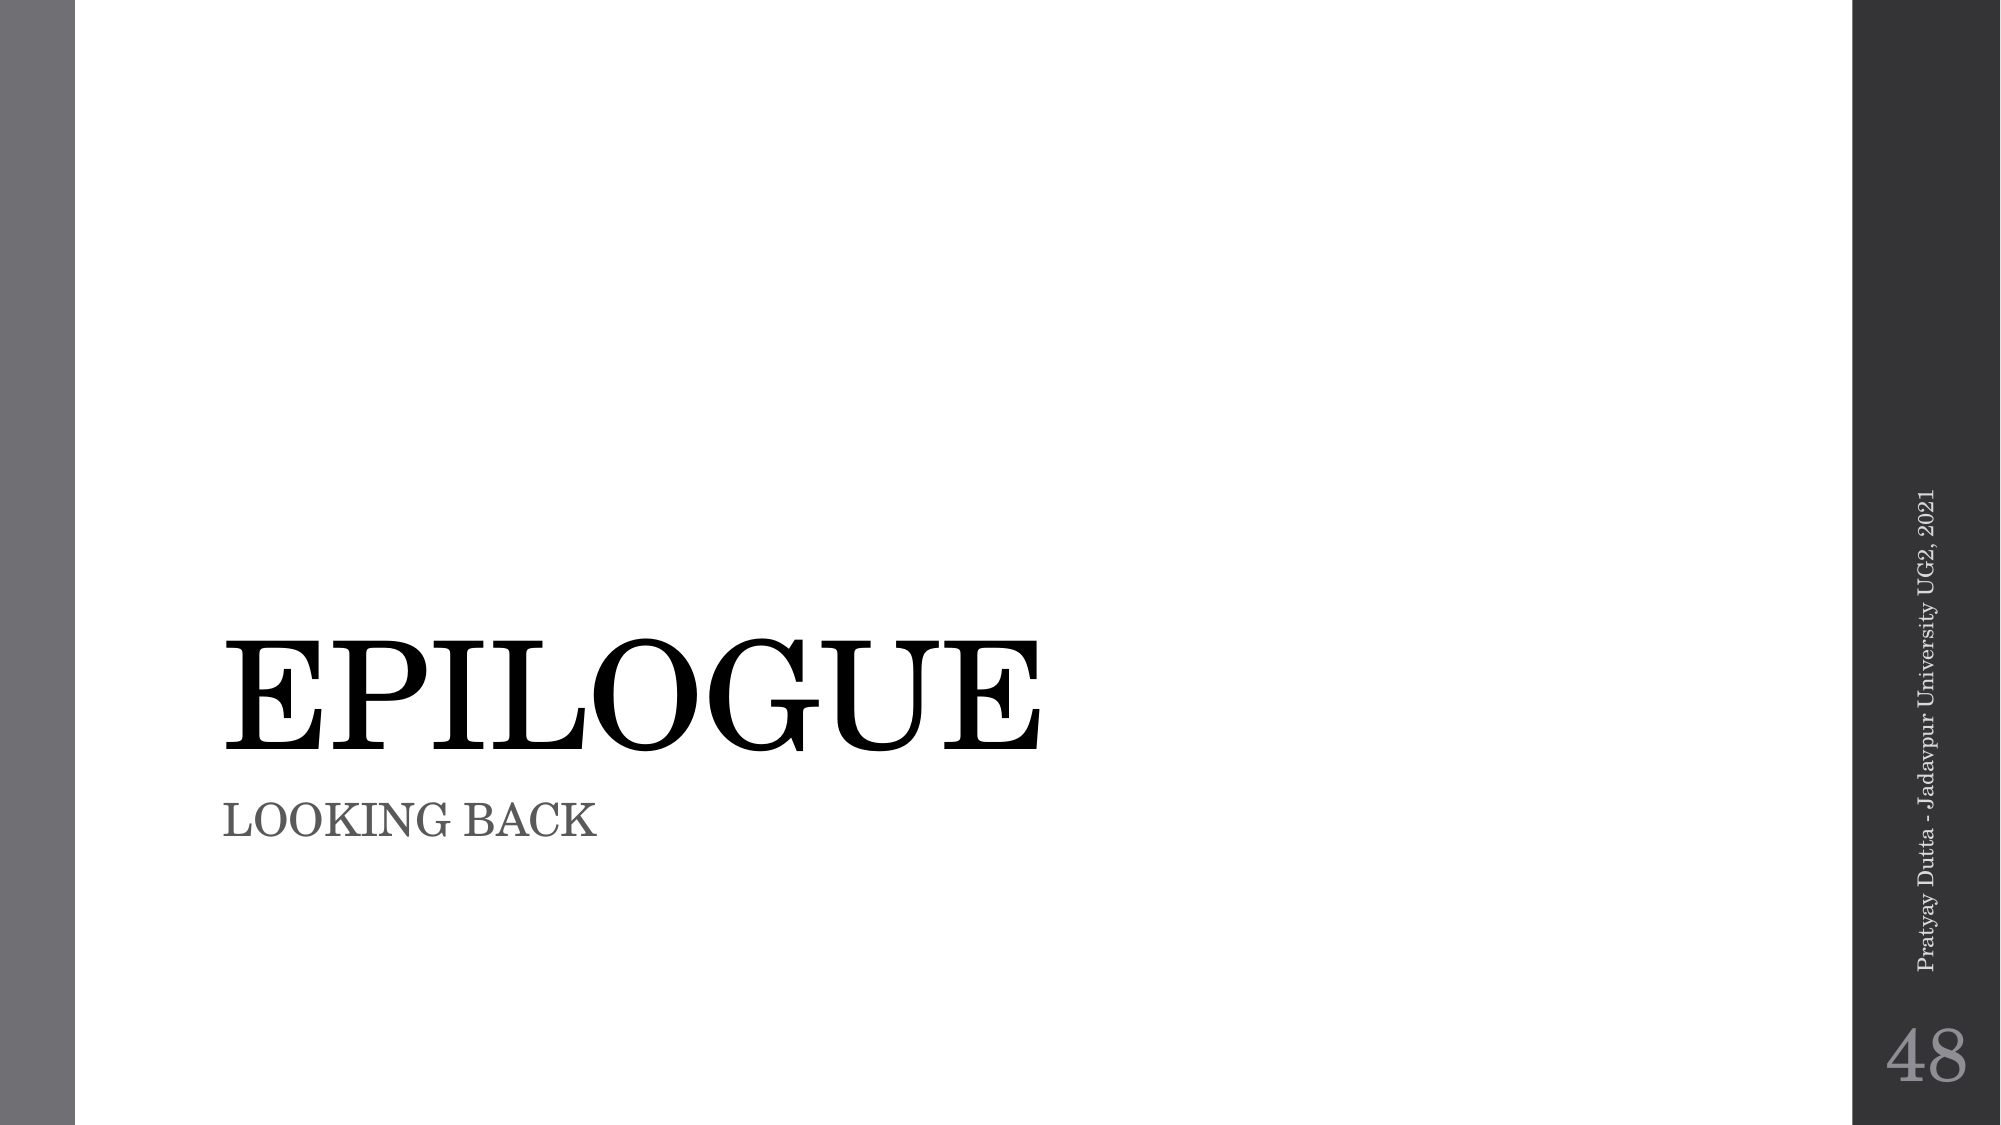

# EPILOGUE
Pratyay Dutta - Jadavpur University UG2, 2021
LOOKING BACK
48